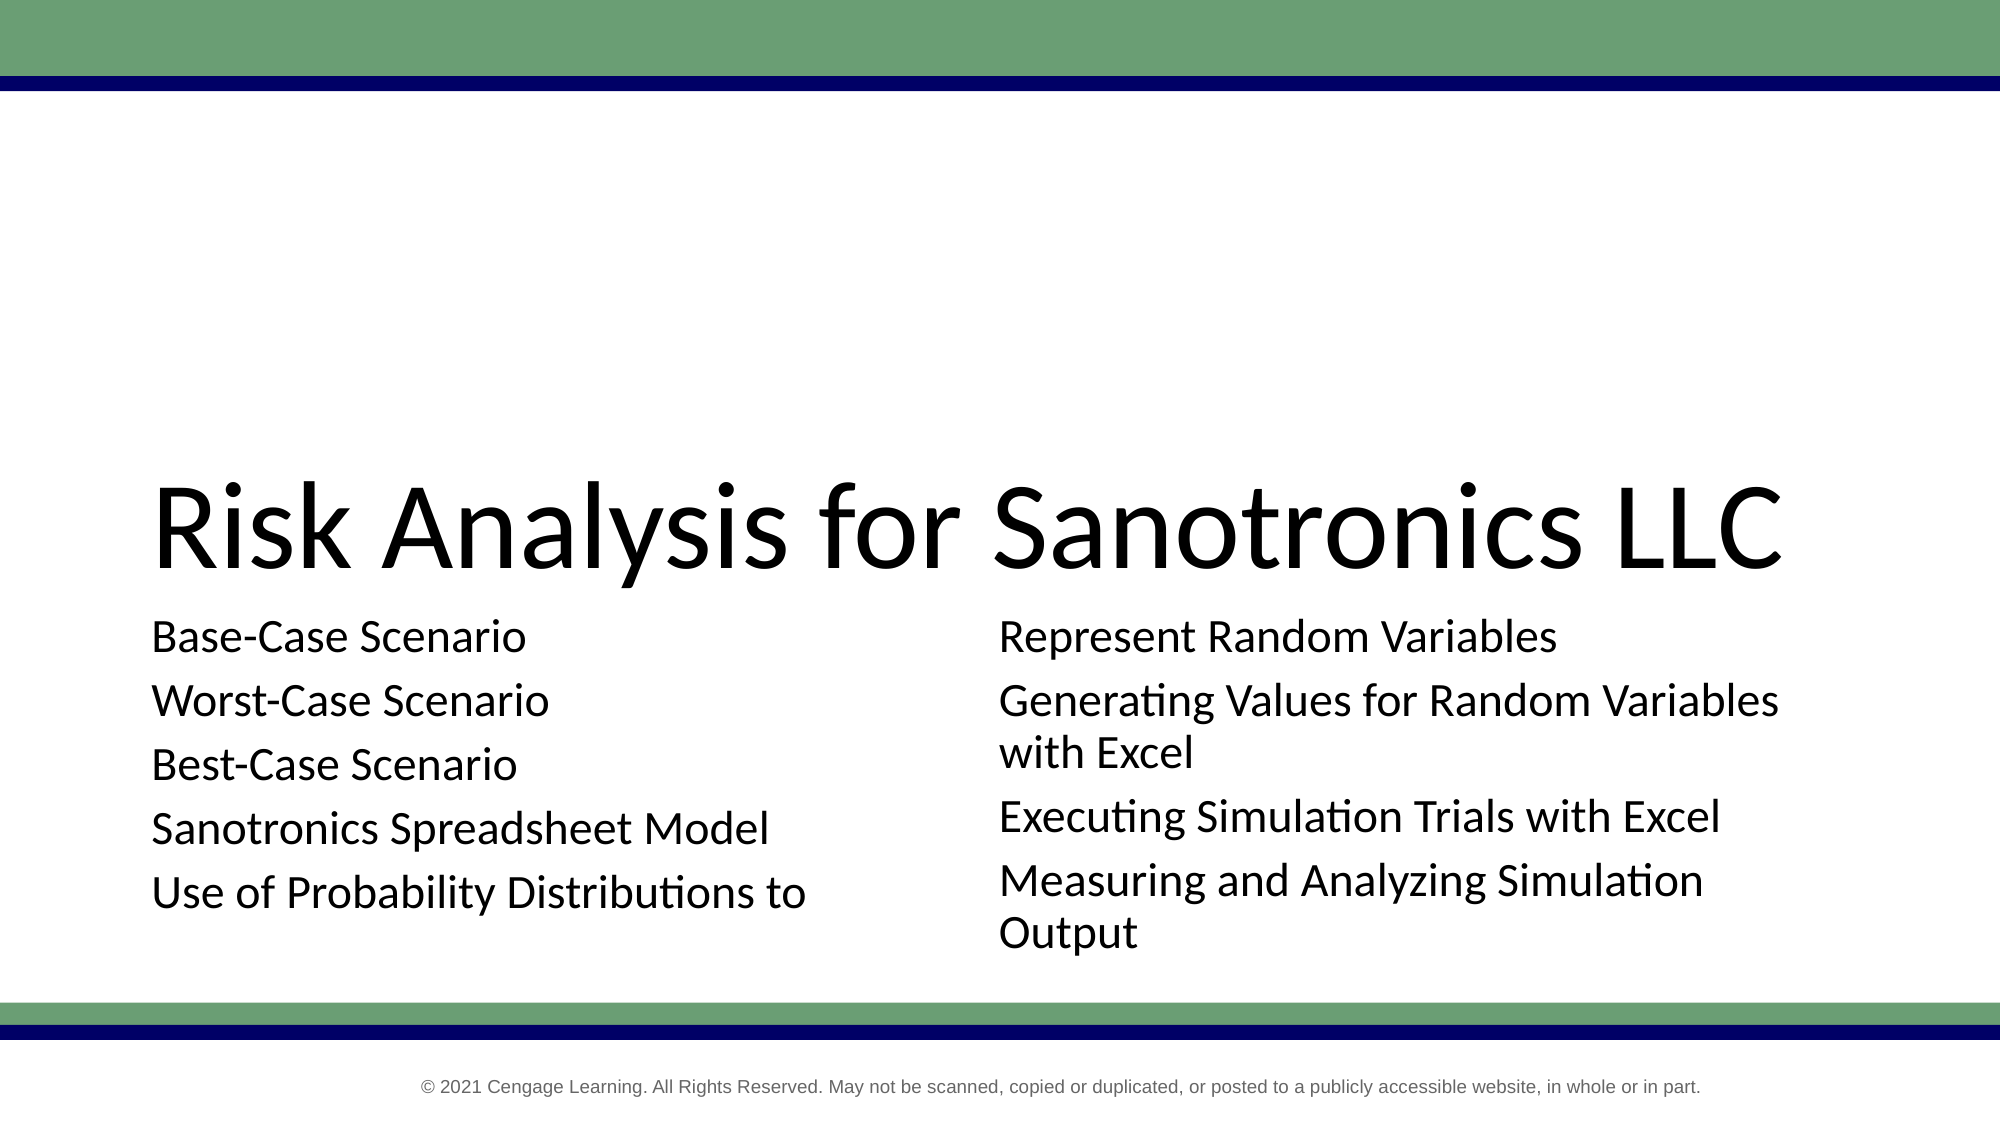

# Risk Analysis for Sanotronics LLC
Base-Case Scenario
Worst-Case Scenario
Best-Case Scenario
Sanotronics Spreadsheet Model
Use of Probability Distributions to Represent Random Variables
Generating Values for Random Variables with Excel
Executing Simulation Trials with Excel
Measuring and Analyzing Simulation Output